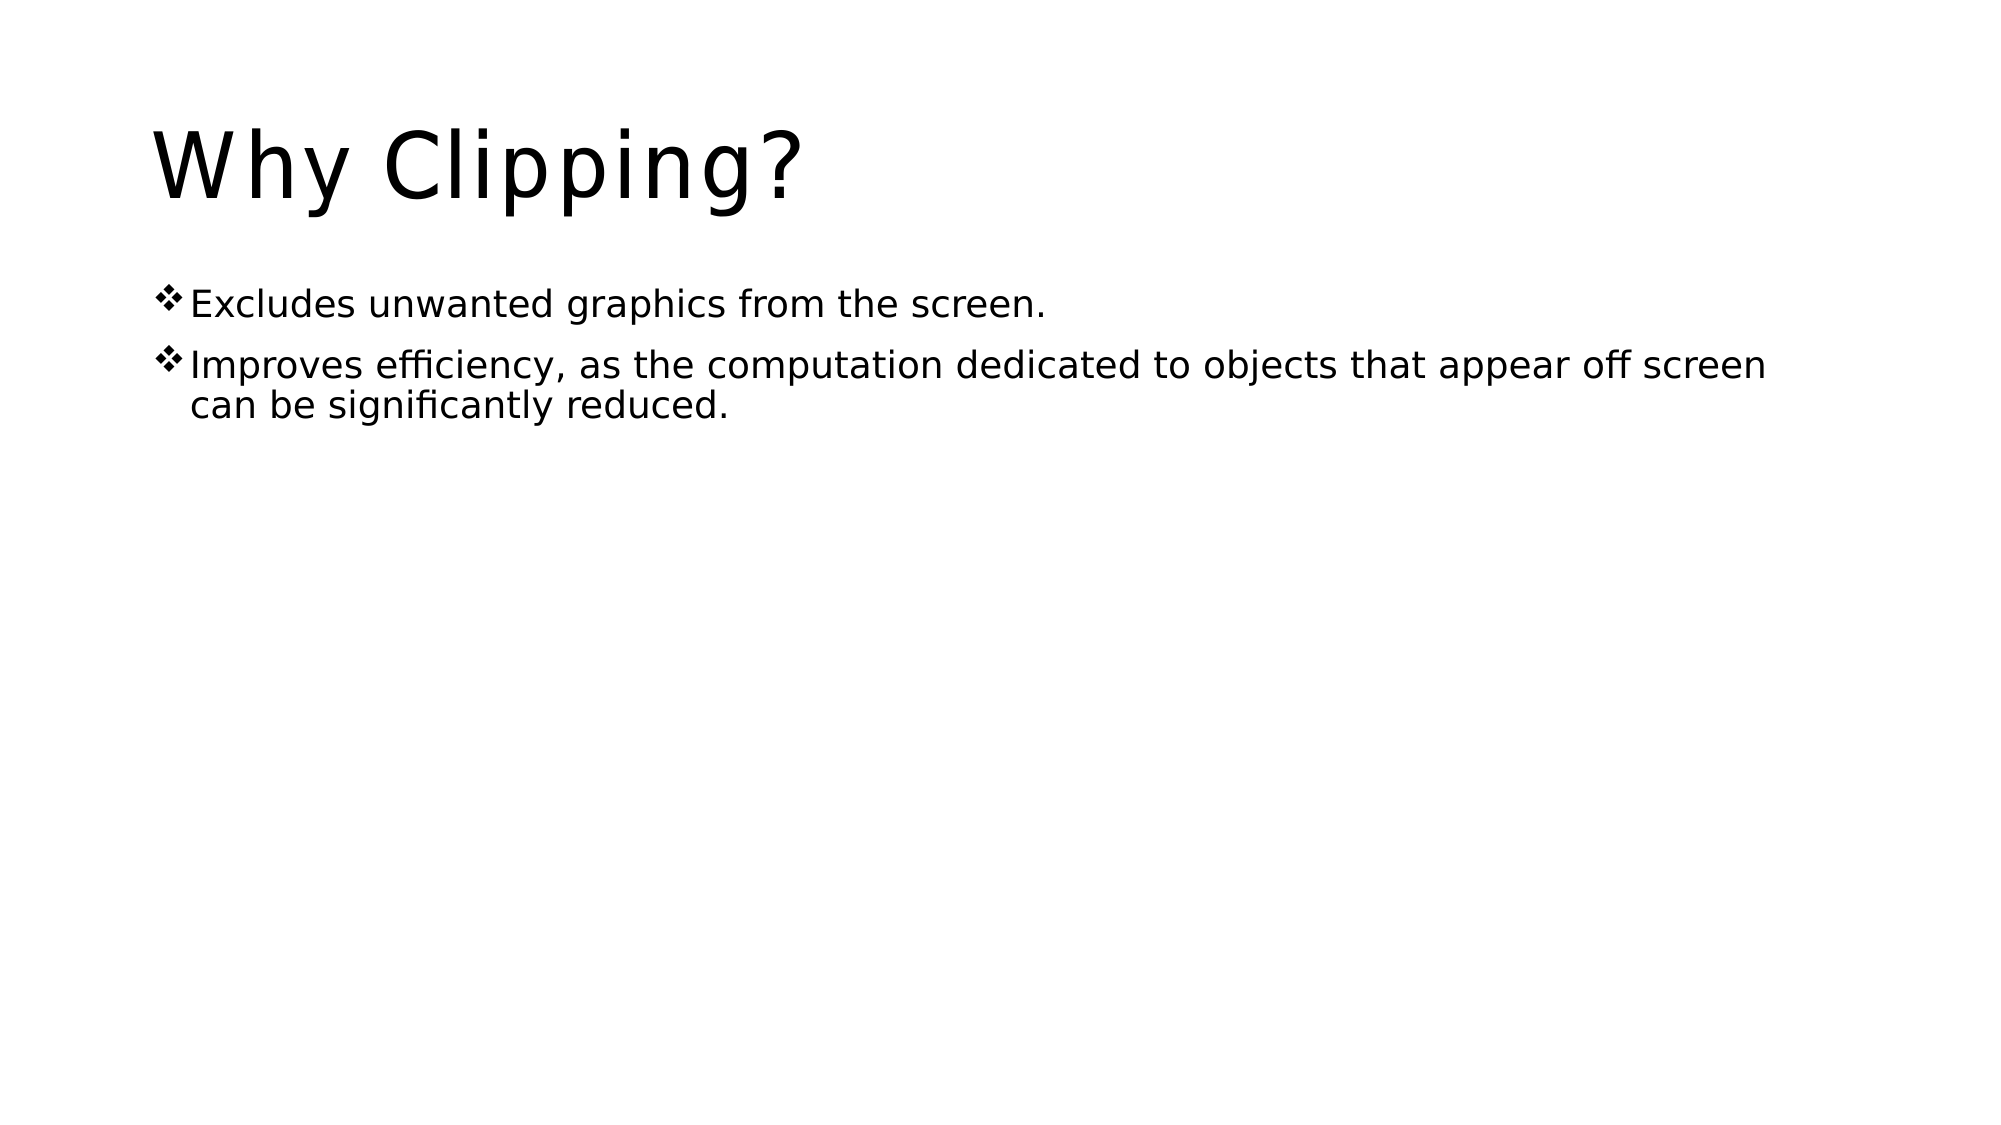

# Why Clipping?
Excludes unwanted graphics from the screen.
Improves efficiency, as the computation dedicated to objects that appear off screen can be significantly reduced.